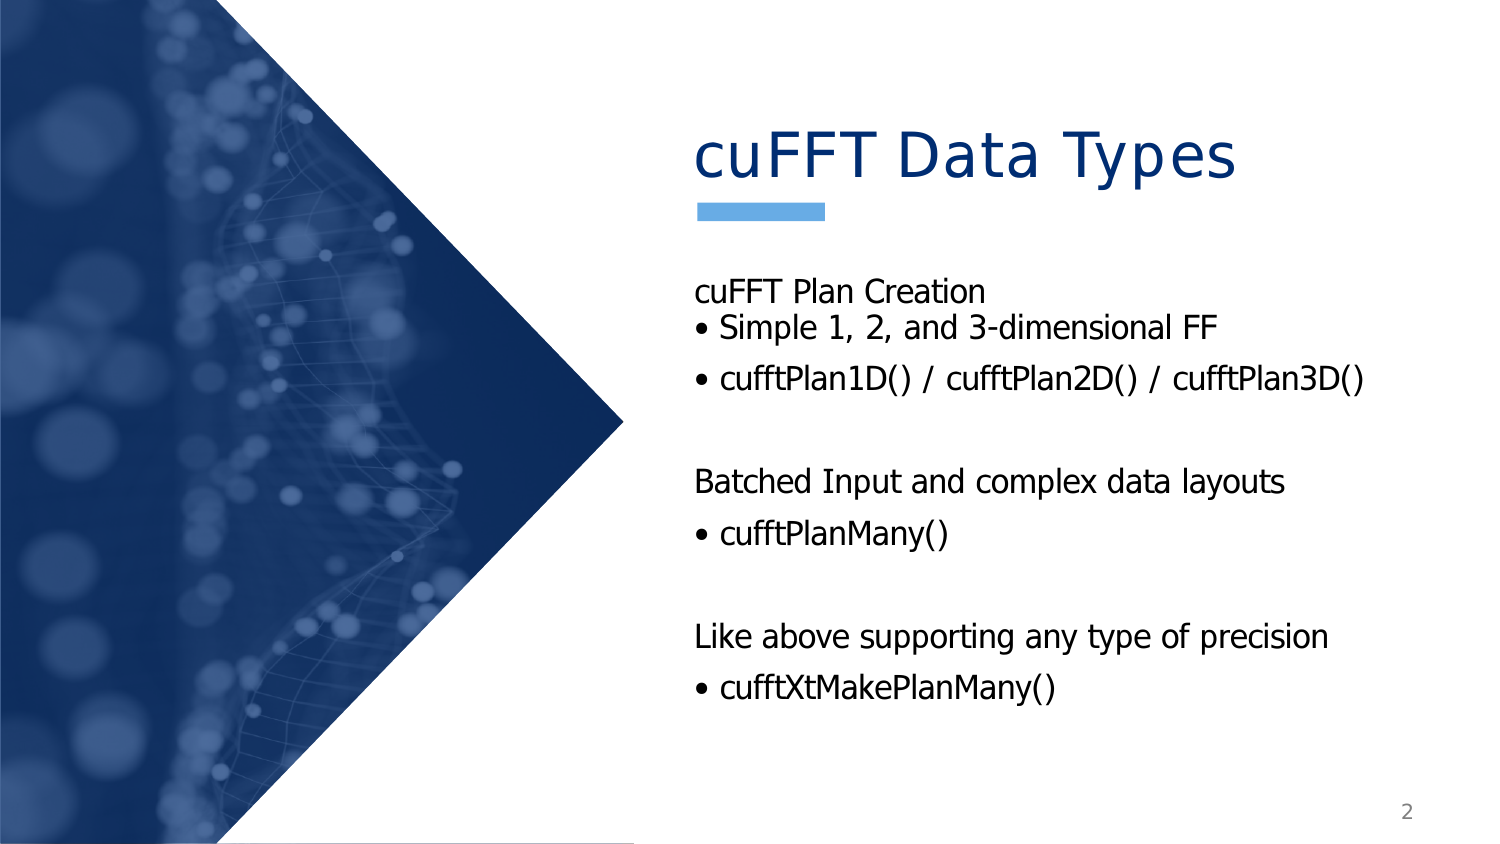

cuFFT Data Types
cuFFT Plan Creation
• Simple 1, 2, and 3-dimensional FF
• cufftPlan1D() / cufftPlan2D() / cufftPlan3D()

Batched Input and complex data layouts
• cufftPlanMany()

Like above supporting any type of precision
• cufftXtMakePlanMany()